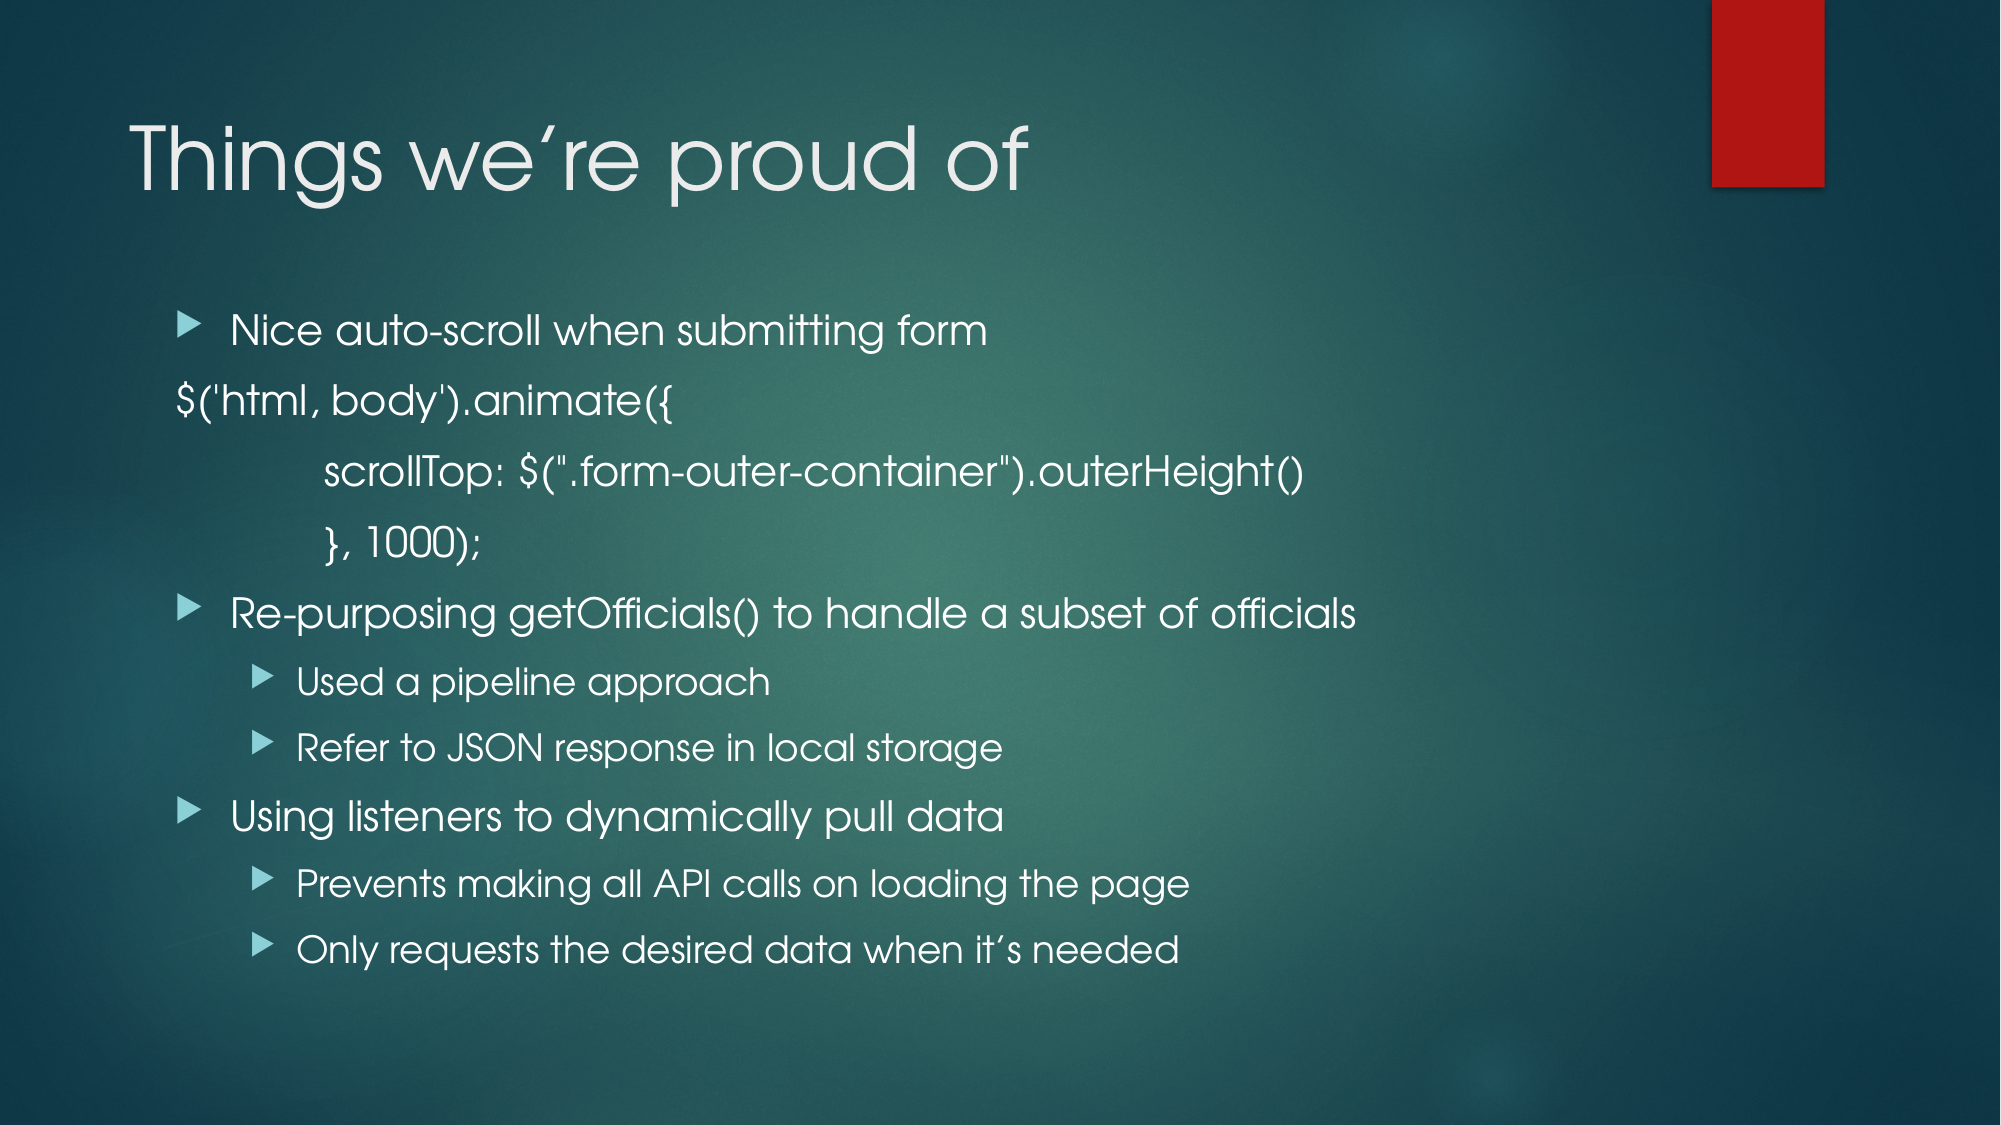

# Things we’re proud of
Nice auto-scroll when submitting form
$('html, body').animate({
	scrollTop: $(".form-outer-container").outerHeight()
	}, 1000);
Re-purposing getOfficials() to handle a subset of officials
Used a pipeline approach
Refer to JSON response in local storage
Using listeners to dynamically pull data
Prevents making all API calls on loading the page
Only requests the desired data when it’s needed